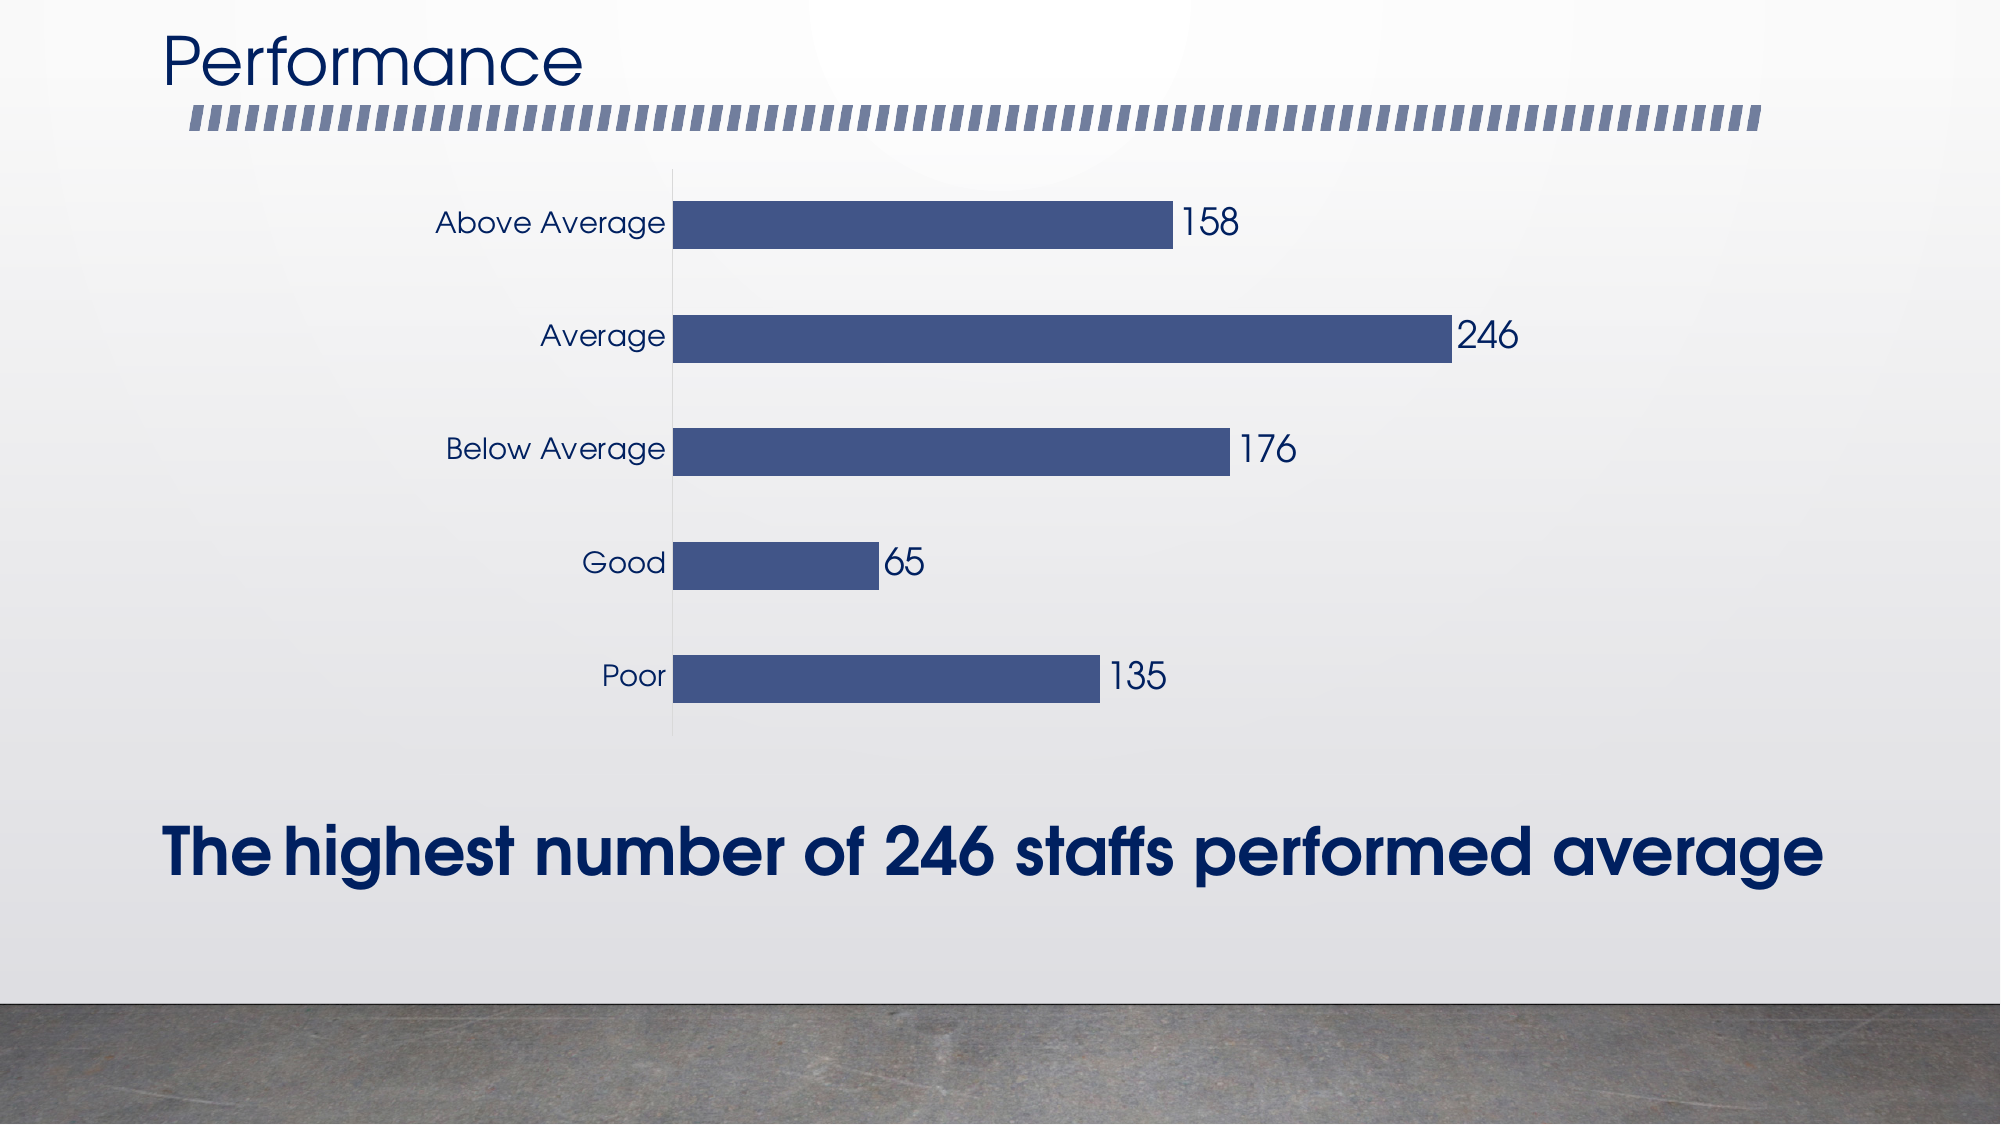

# Performance

### Chart

| Category | Total |
|---|---|
| Poor | 135.0 |
| Good | 65.0 |
| Below Average | 176.0 |
| Average | 246.0 |
| Above Average | 158.0 |
The highest number of 246 staffs performed average